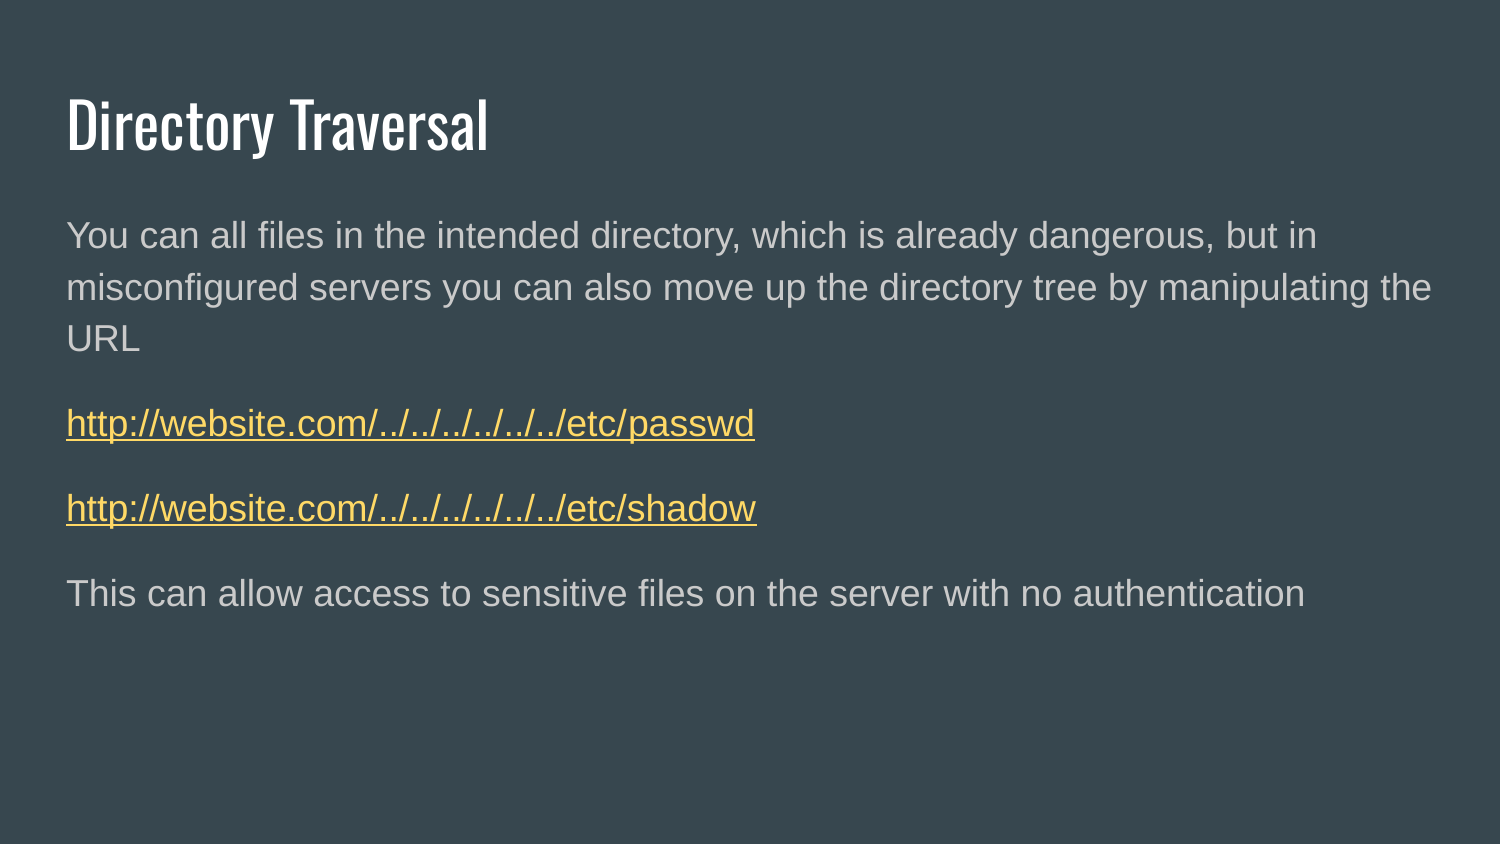

# Directory Traversal
You can all files in the intended directory, which is already dangerous, but in misconfigured servers you can also move up the directory tree by manipulating the URL
http://website.com/../../../../../../etc/passwd
http://website.com/../../../../../../etc/shadow
This can allow access to sensitive files on the server with no authentication